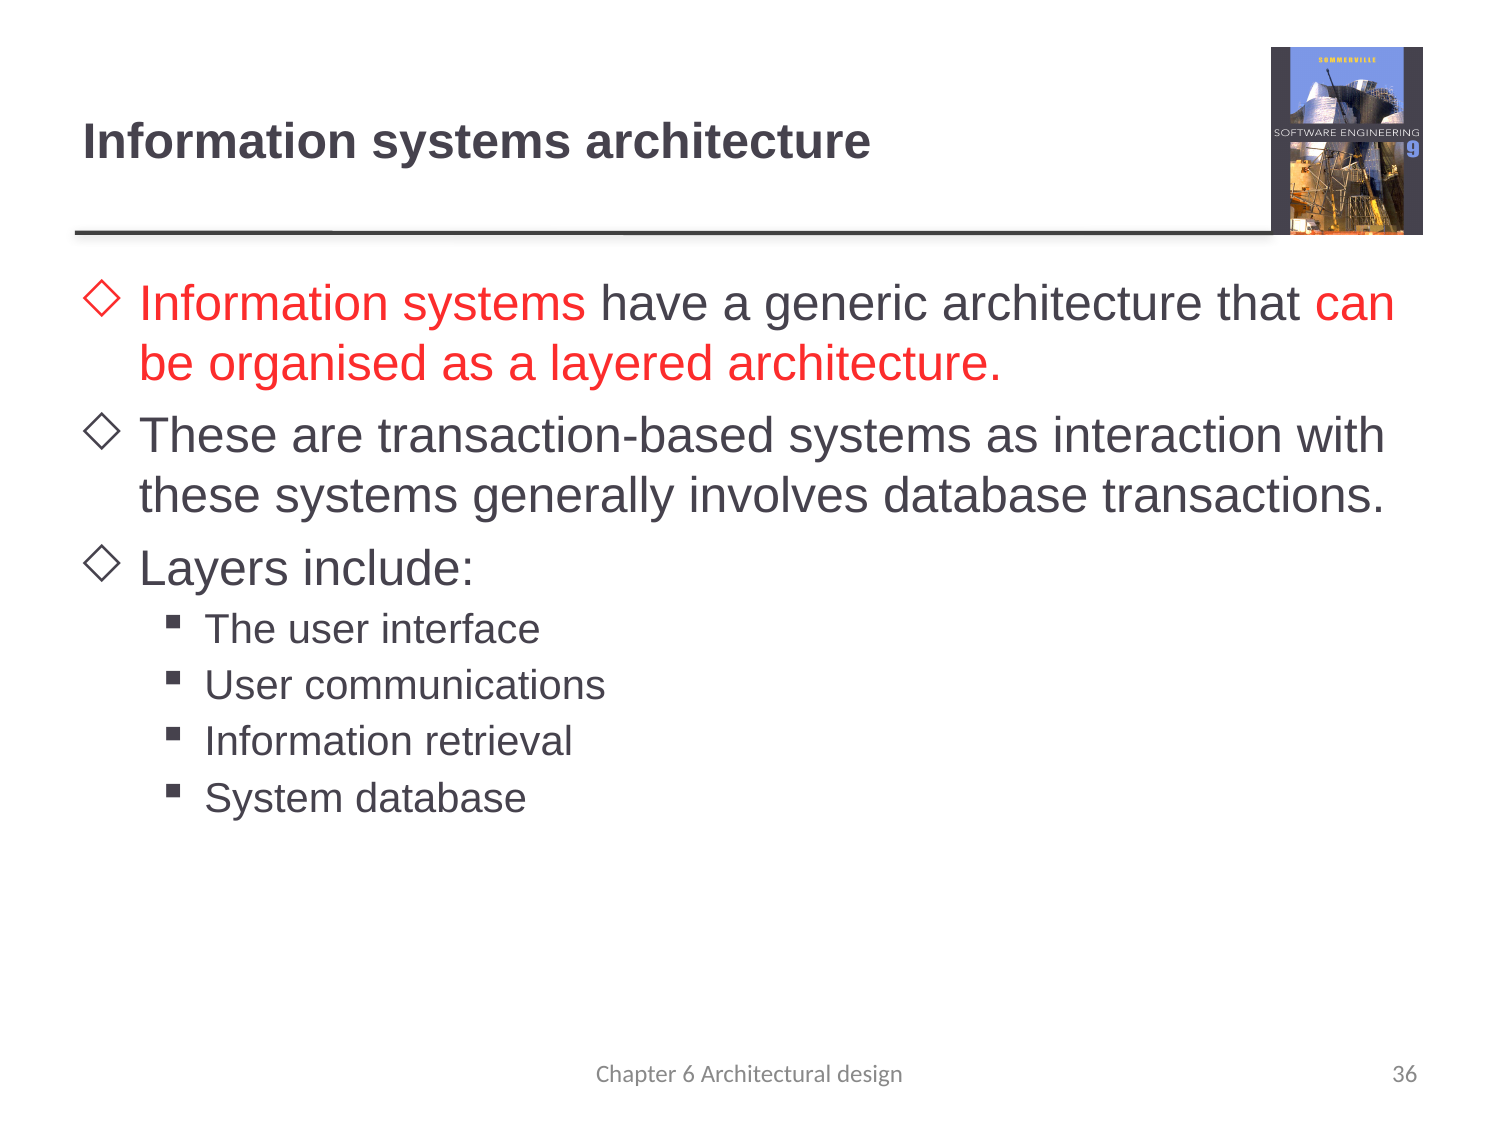

Information systems architecture
Information systems have a generic architecture that can be organised as a layered architecture.
These are transaction-based systems as interaction with these systems generally involves database transactions.
Layers include:
The user interface
User communications
Information retrieval
System database
Chapter 6 Architectural design
36